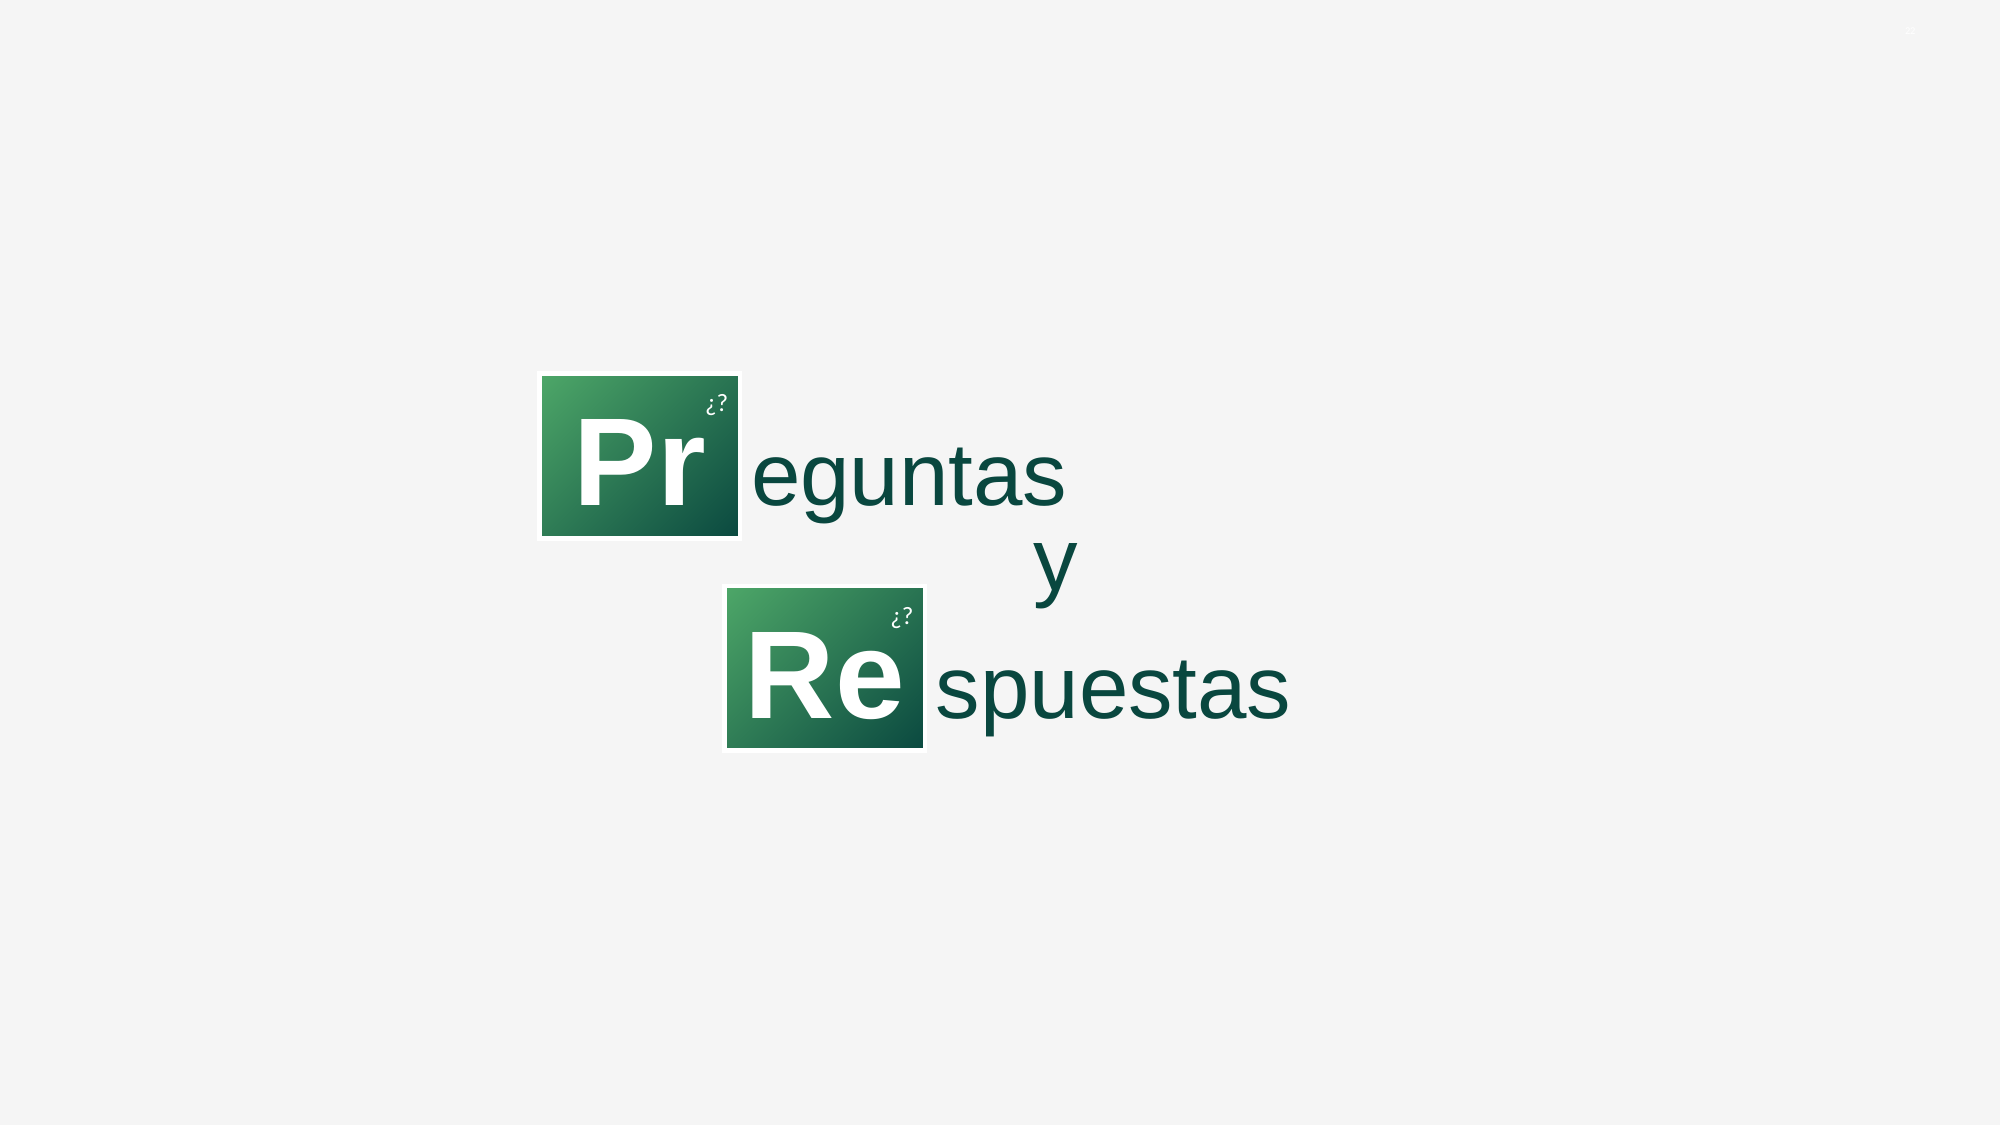

22
Pr
¿?
# eguntas
y
Re
¿?
spuestas